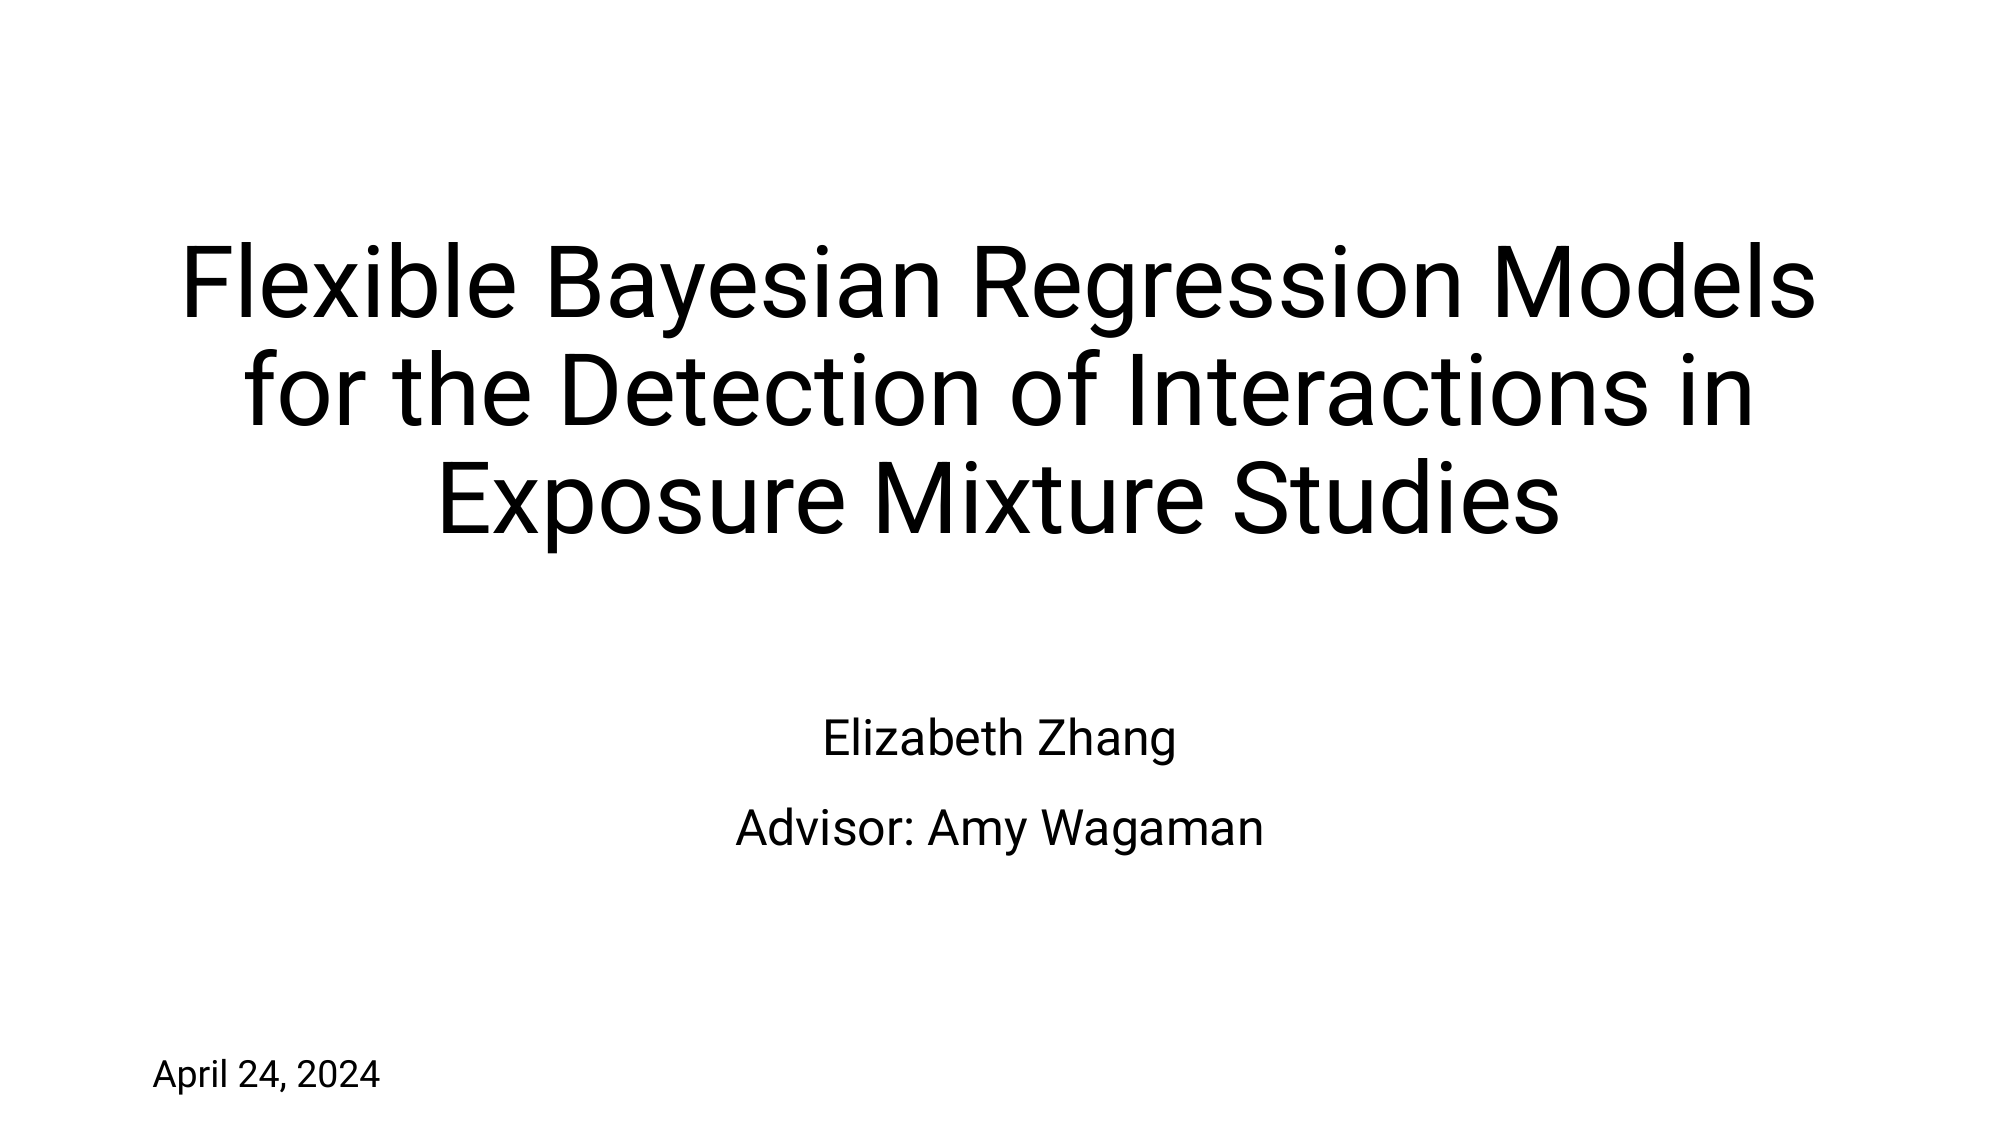

# Flexible Bayesian Regression Models for the Detection of Interactions in Exposure Mixture Studies
Elizabeth Zhang
Advisor: Amy Wagaman
April 24, 2024